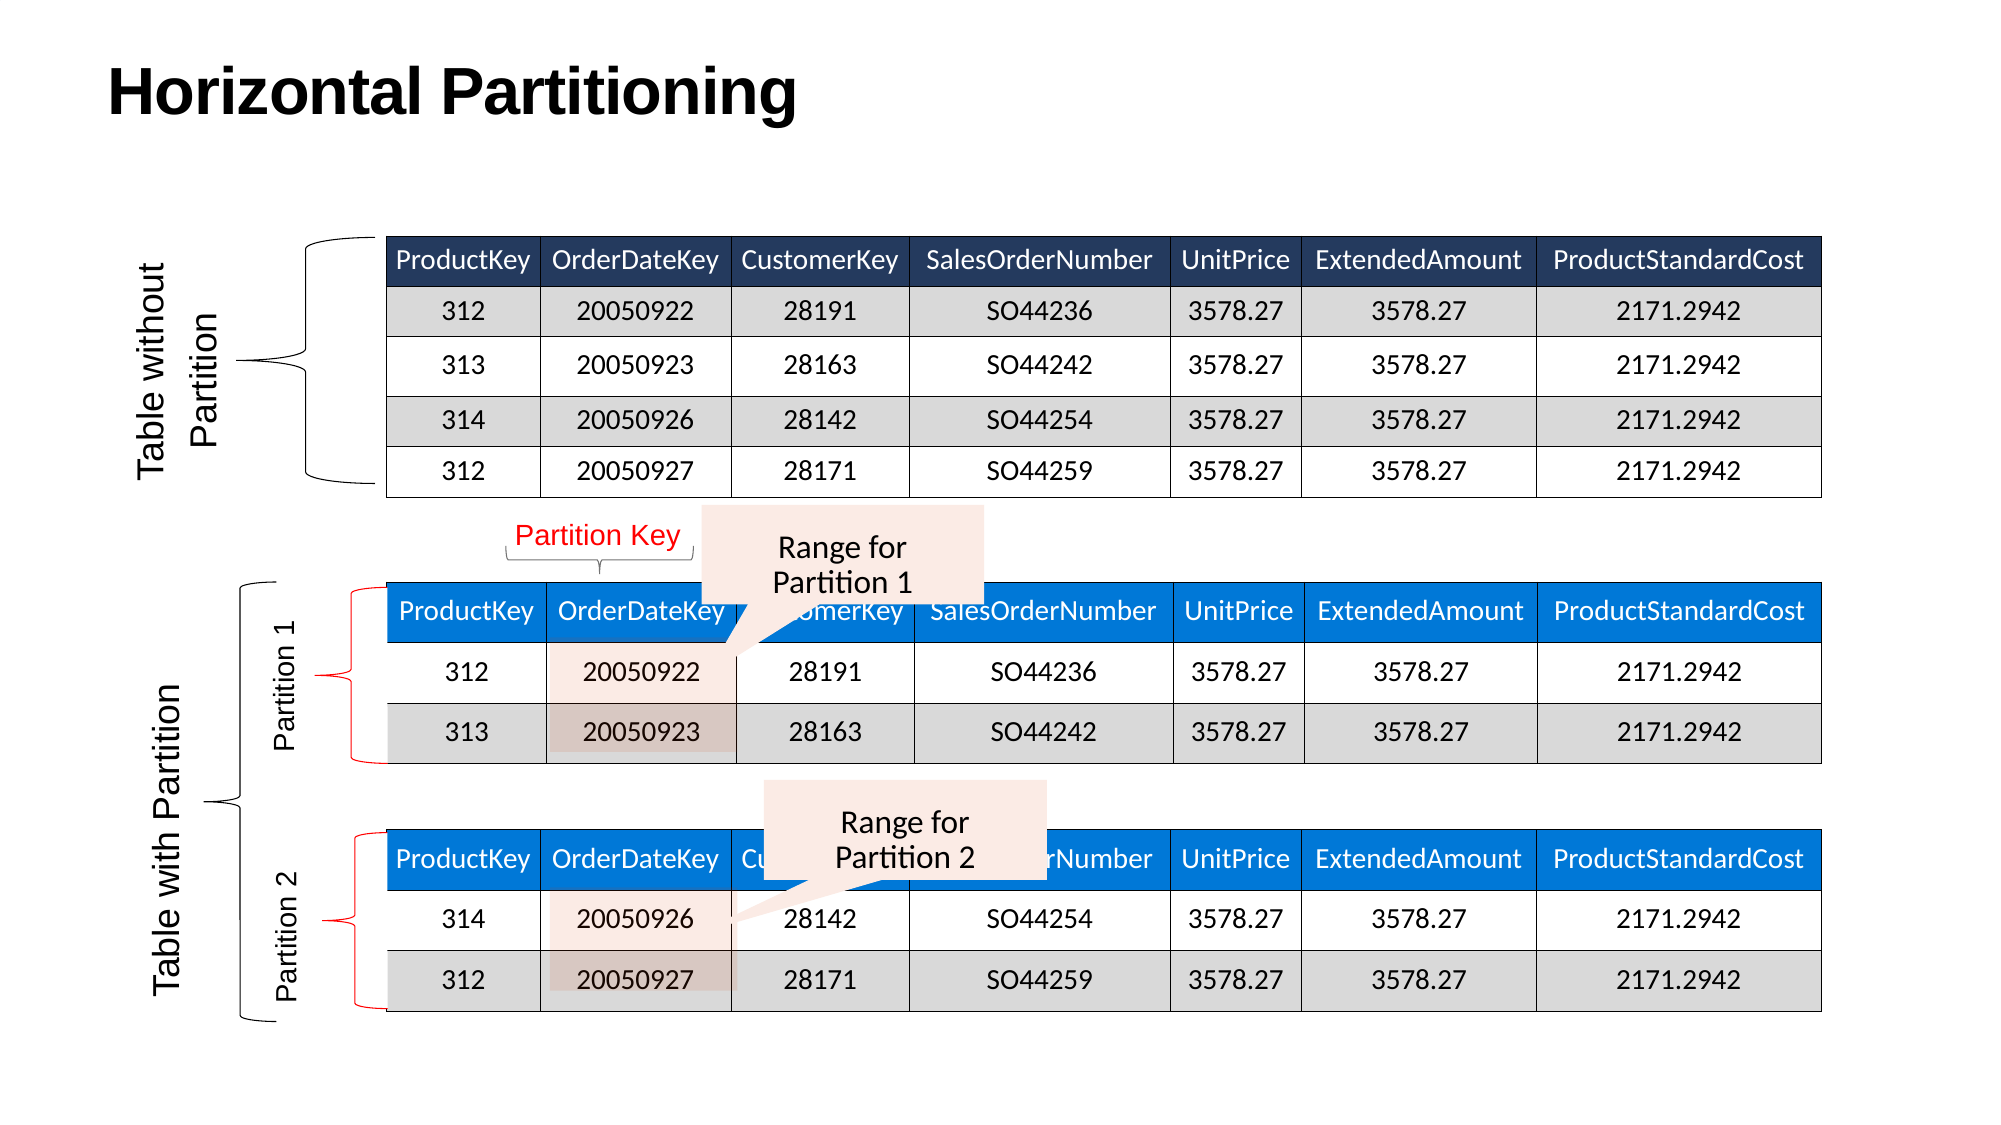

# Horizontal Partitioning
Table without
   Partition
| ProductKey | OrderDateKey | CustomerKey | SalesOrderNumber | UnitPrice | ExtendedAmount | ProductStandardCost |
| --- | --- | --- | --- | --- | --- | --- |
| 312 | 20050922 | 28191 | SO44236 | 3578.27 | 3578.27 | 2171.2942 |
| 313 | 20050923 | 28163 | SO44242 | 3578.27 | 3578.27 | 2171.2942 |
| 314 | 20050926 | 28142 | SO44254 | 3578.27 | 3578.27 | 2171.2942 |
| 312 | 20050927 | 28171 | SO44259 | 3578.27 | 3578.27 | 2171.2942 |

Partition Key
Range for Partition 1

| ProductKey | OrderDateKey | CustomerKey | SalesOrderNumber | UnitPrice | ExtendedAmount | ProductStandardCost |
| --- | --- | --- | --- | --- | --- | --- |
| 312 | 20050922 | 28191 | SO44236 | 3578.27 | 3578.27 | 2171.2942 |
| 313 | 20050923 | 28163 | SO44242 | 3578.27 | 3578.27 | 2171.2942 |

Partition 1
Table with Partition

Range for Partition 2
| ProductKey | OrderDateKey | CustomerKey | SalesOrderNumber | UnitPrice | ExtendedAmount | ProductStandardCost |
| --- | --- | --- | --- | --- | --- | --- |
| 314 | 20050926 | 28142 | SO44254 | 3578.27 | 3578.27 | 2171.2942 |
| 312 | 20050927 | 28171 | SO44259 | 3578.27 | 3578.27 | 2171.2942 |

Partition 2